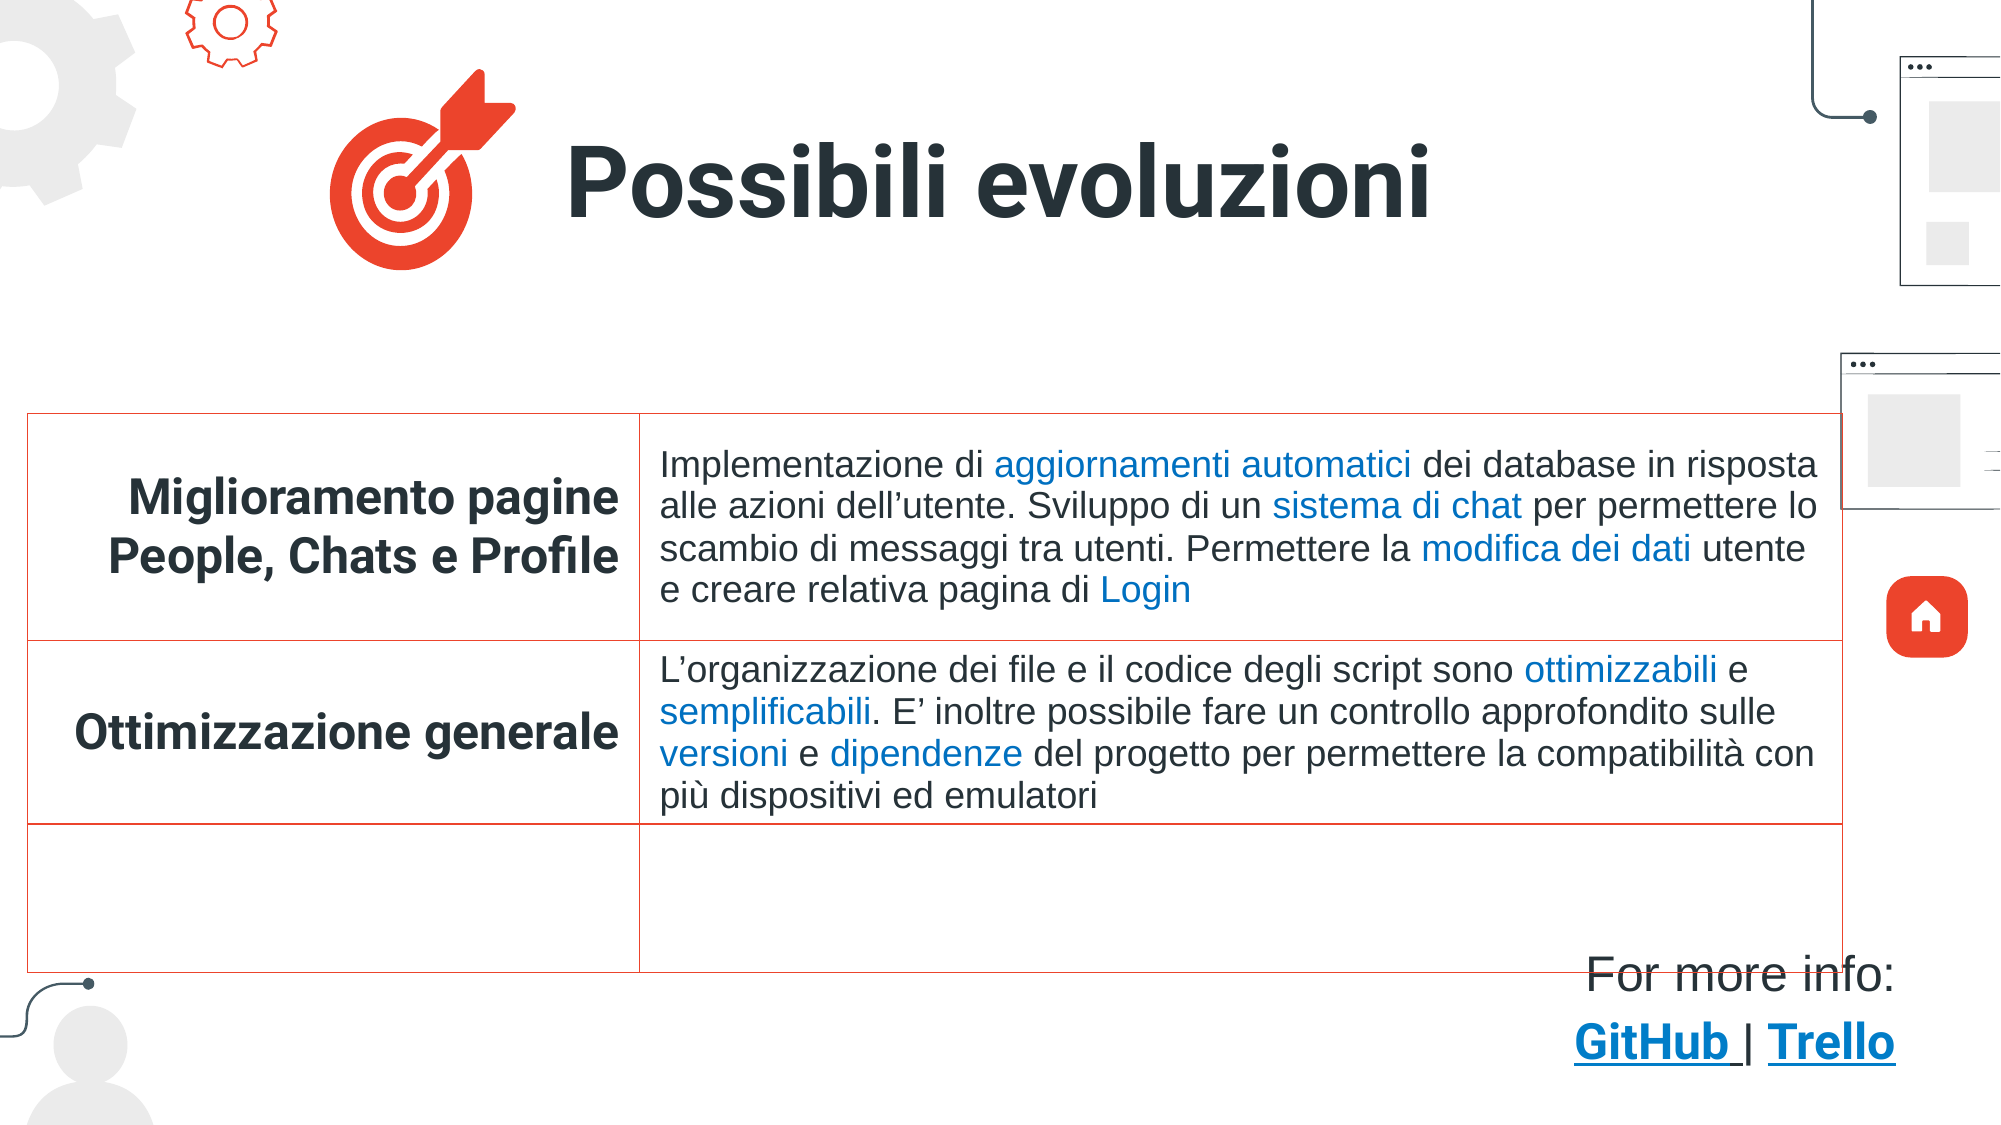

# Possibili evoluzioni
| Miglioramento pagine People, Chats e Profile | Implementazione di aggiornamenti automatici dei database in risposta alle azioni dell’utente. Sviluppo di un sistema di chat per permettere lo scambio di messaggi tra utenti. Permettere la modifica dei dati utente e creare relativa pagina di Login |
| --- | --- |
| Ottimizzazione generale | L’organizzazione dei file e il codice degli script sono ottimizzabili e semplificabili. E’ inoltre possibile fare un controllo approfondito sulle versioni e dipendenze del progetto per permettere la compatibilità con più dispositivi ed emulatori |
|  |  |
For more info:
GitHub | Trello